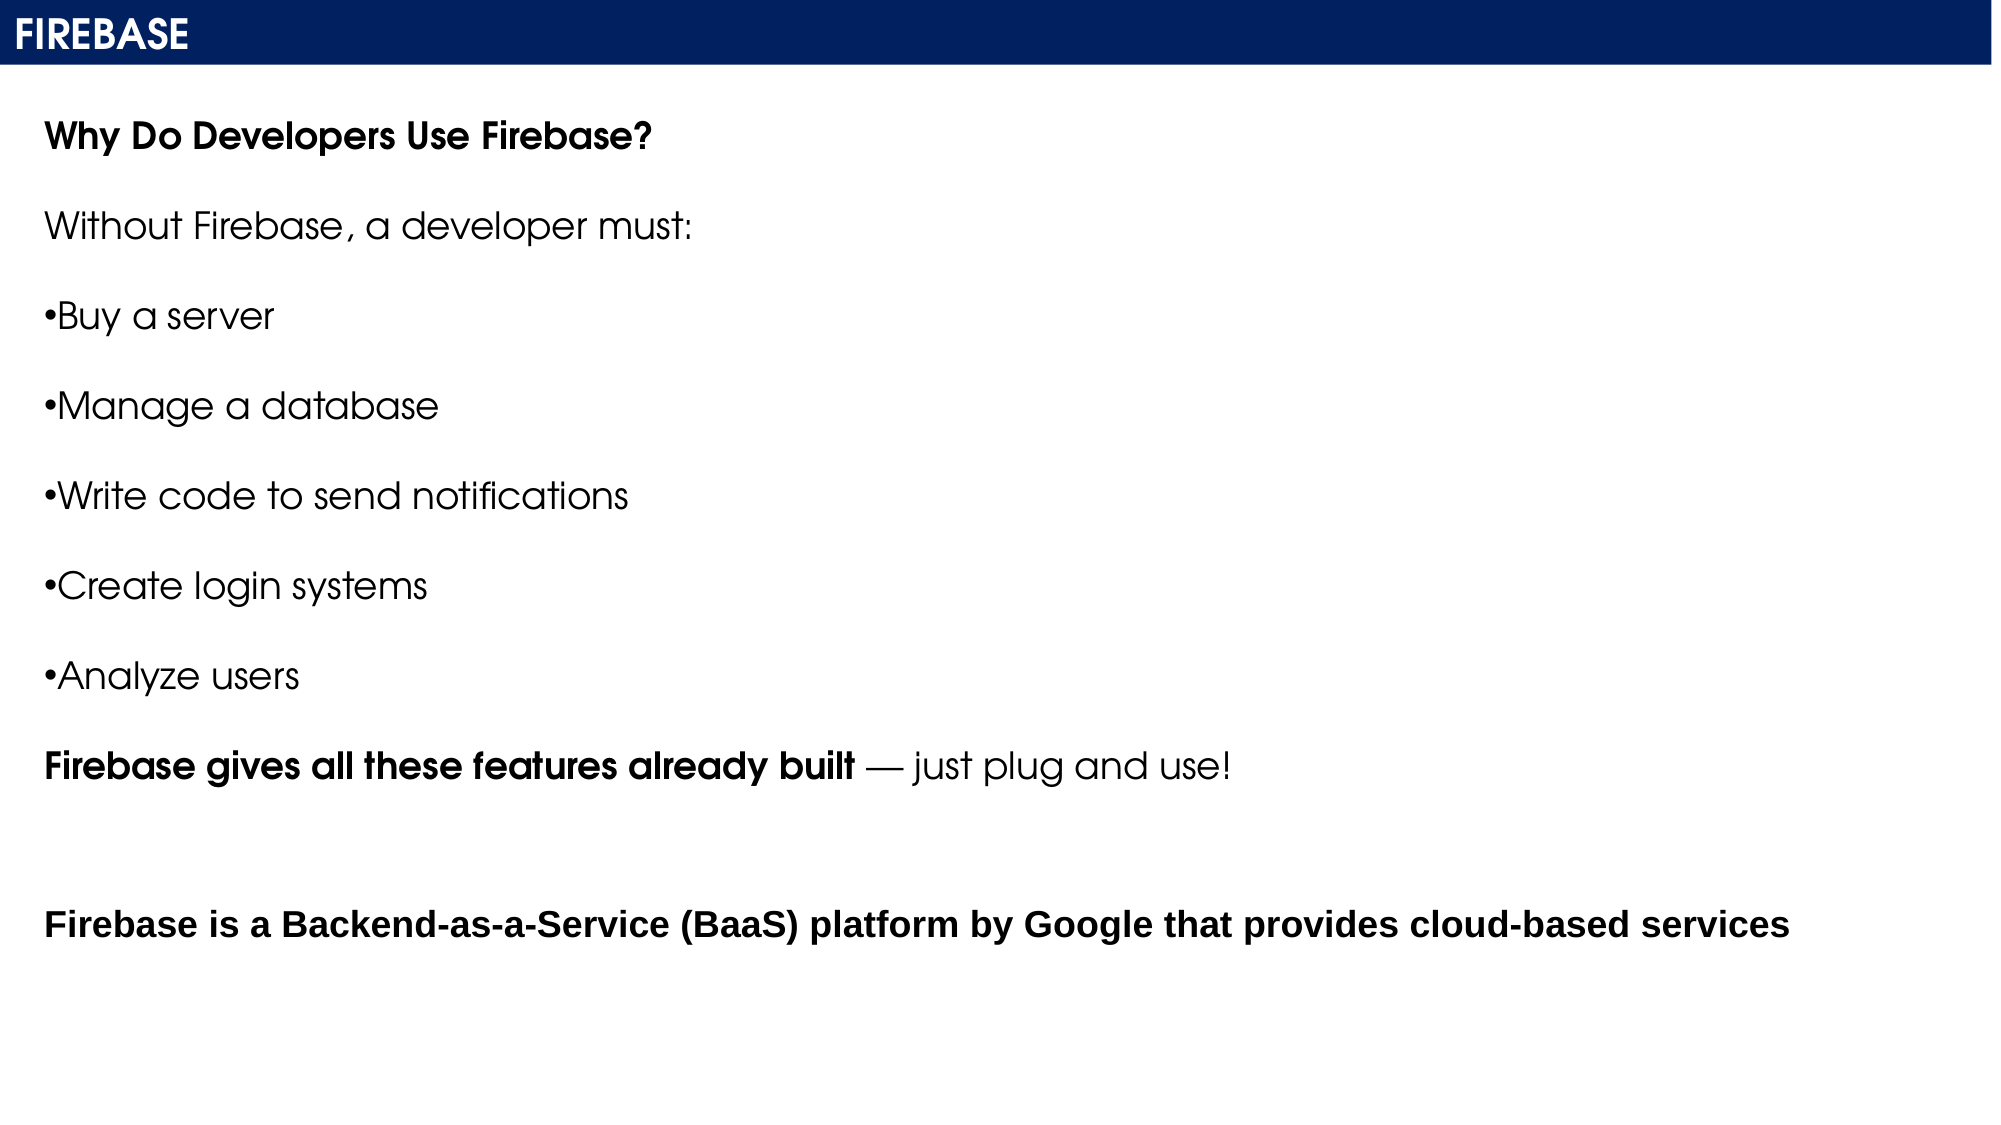

FIREBASE
Why Do Developers Use Firebase?

Without Firebase, a developer must:

Buy a server

Manage a database

Write code to send notifications

Create login systems

Analyze users

Firebase gives all these features already built — just plug and use!

Firebase is a Backend-as-a-Service (BaaS) platform by Google that provides cloud-based services